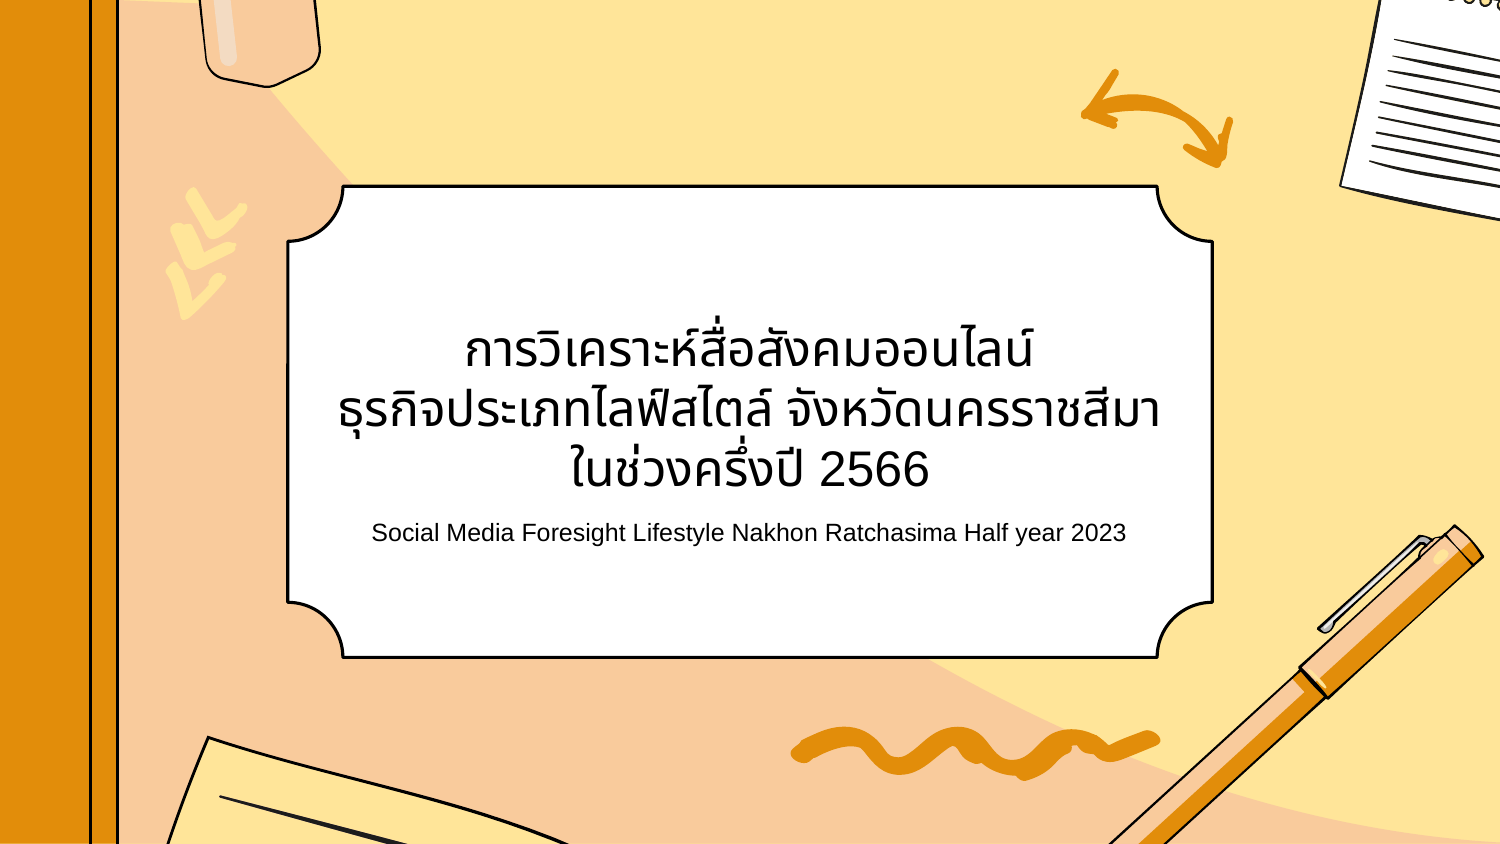

การวิเคราะห์สื่อสังคมออนไลน์
ธุรกิจประเภทไลฟ์สไตล์ จังหวัดนครราชสีมา
ในช่วงครึ่งปี 2566
Social Media Foresight Lifestyle Nakhon Ratchasima Half year 2023